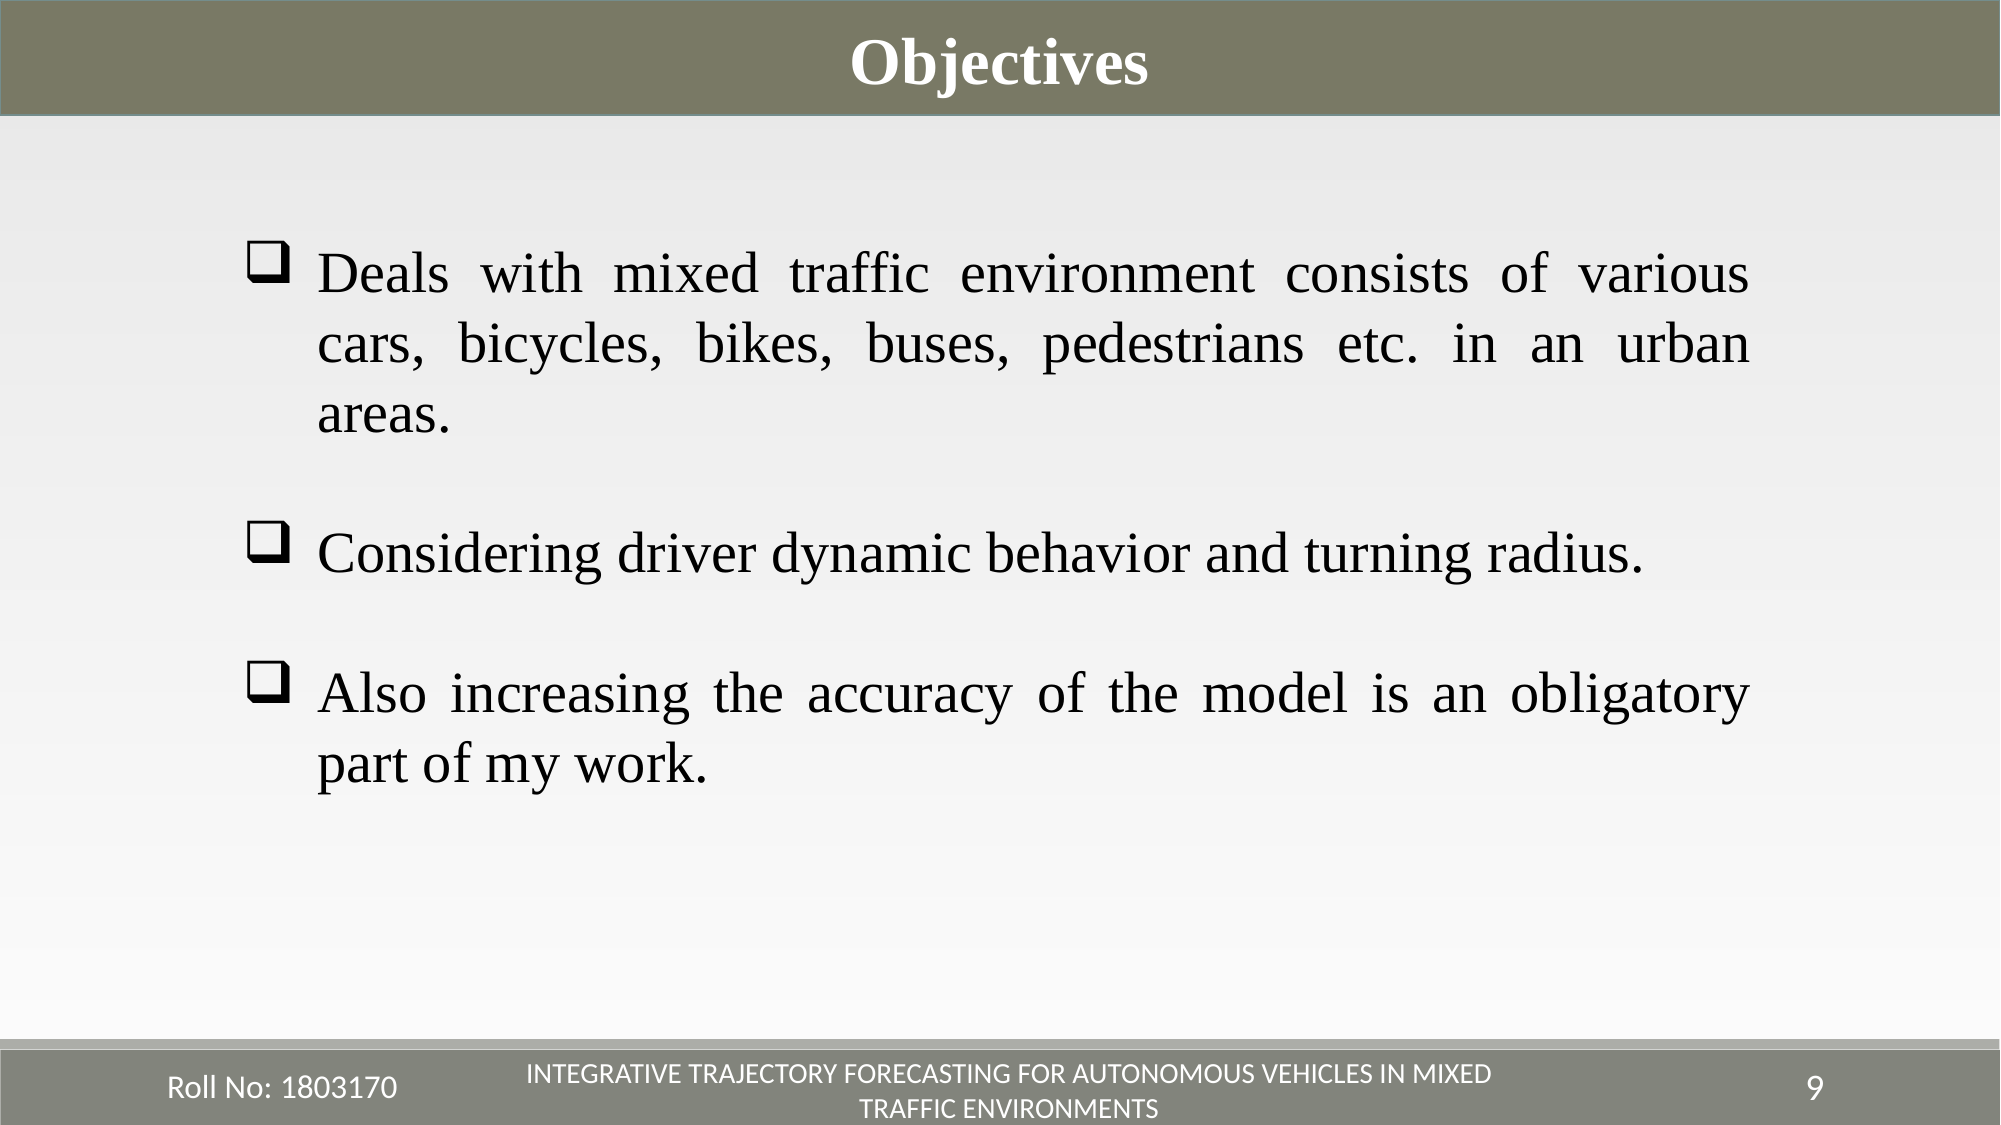

Objectives
Deals with mixed traffic environment consists of various cars, bicycles, bikes, buses, pedestrians etc. in an urban areas.

Considering driver dynamic behavior and turning radius.

Also increasing the accuracy of the model is an obligatory part of my work.

Roll No: 1803170
9
Integrative Trajectory Forecasting for Autonomous Vehicles in Mixed Traffic Environments